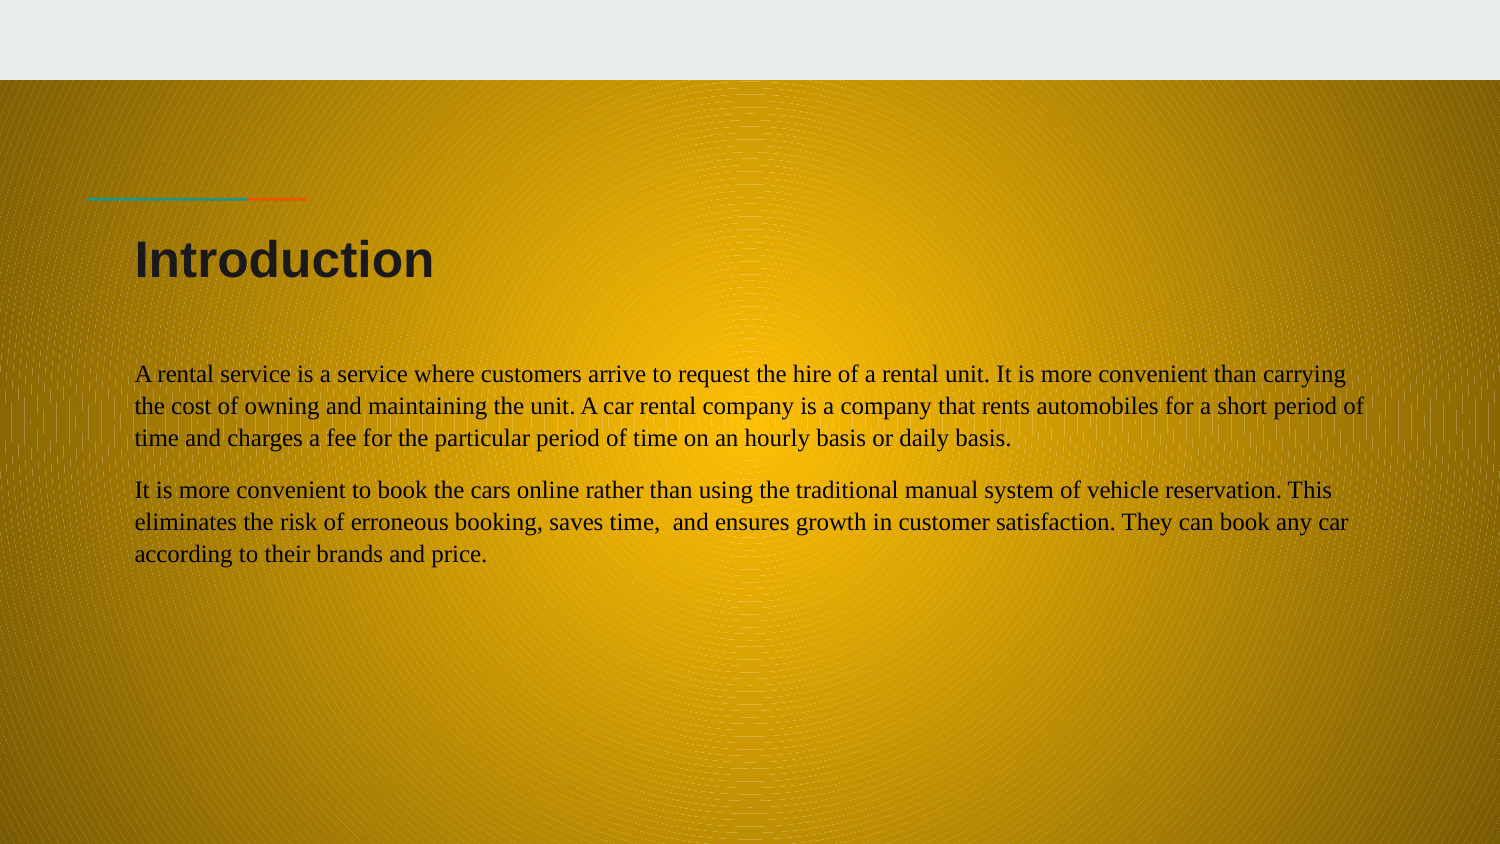

# Introduction
A rental service is a service where customers arrive to request the hire of a rental unit. It is more convenient than carrying the cost of owning and maintaining the unit. A car rental company is a company that rents automobiles for a short period of time and charges a fee for the particular period of time on an hourly basis or daily basis.
It is more convenient to book the cars online rather than using the traditional manual system of vehicle reservation. This eliminates the risk of erroneous booking, saves time,  and ensures growth in customer satisfaction. They can book any car according to their brands and price.